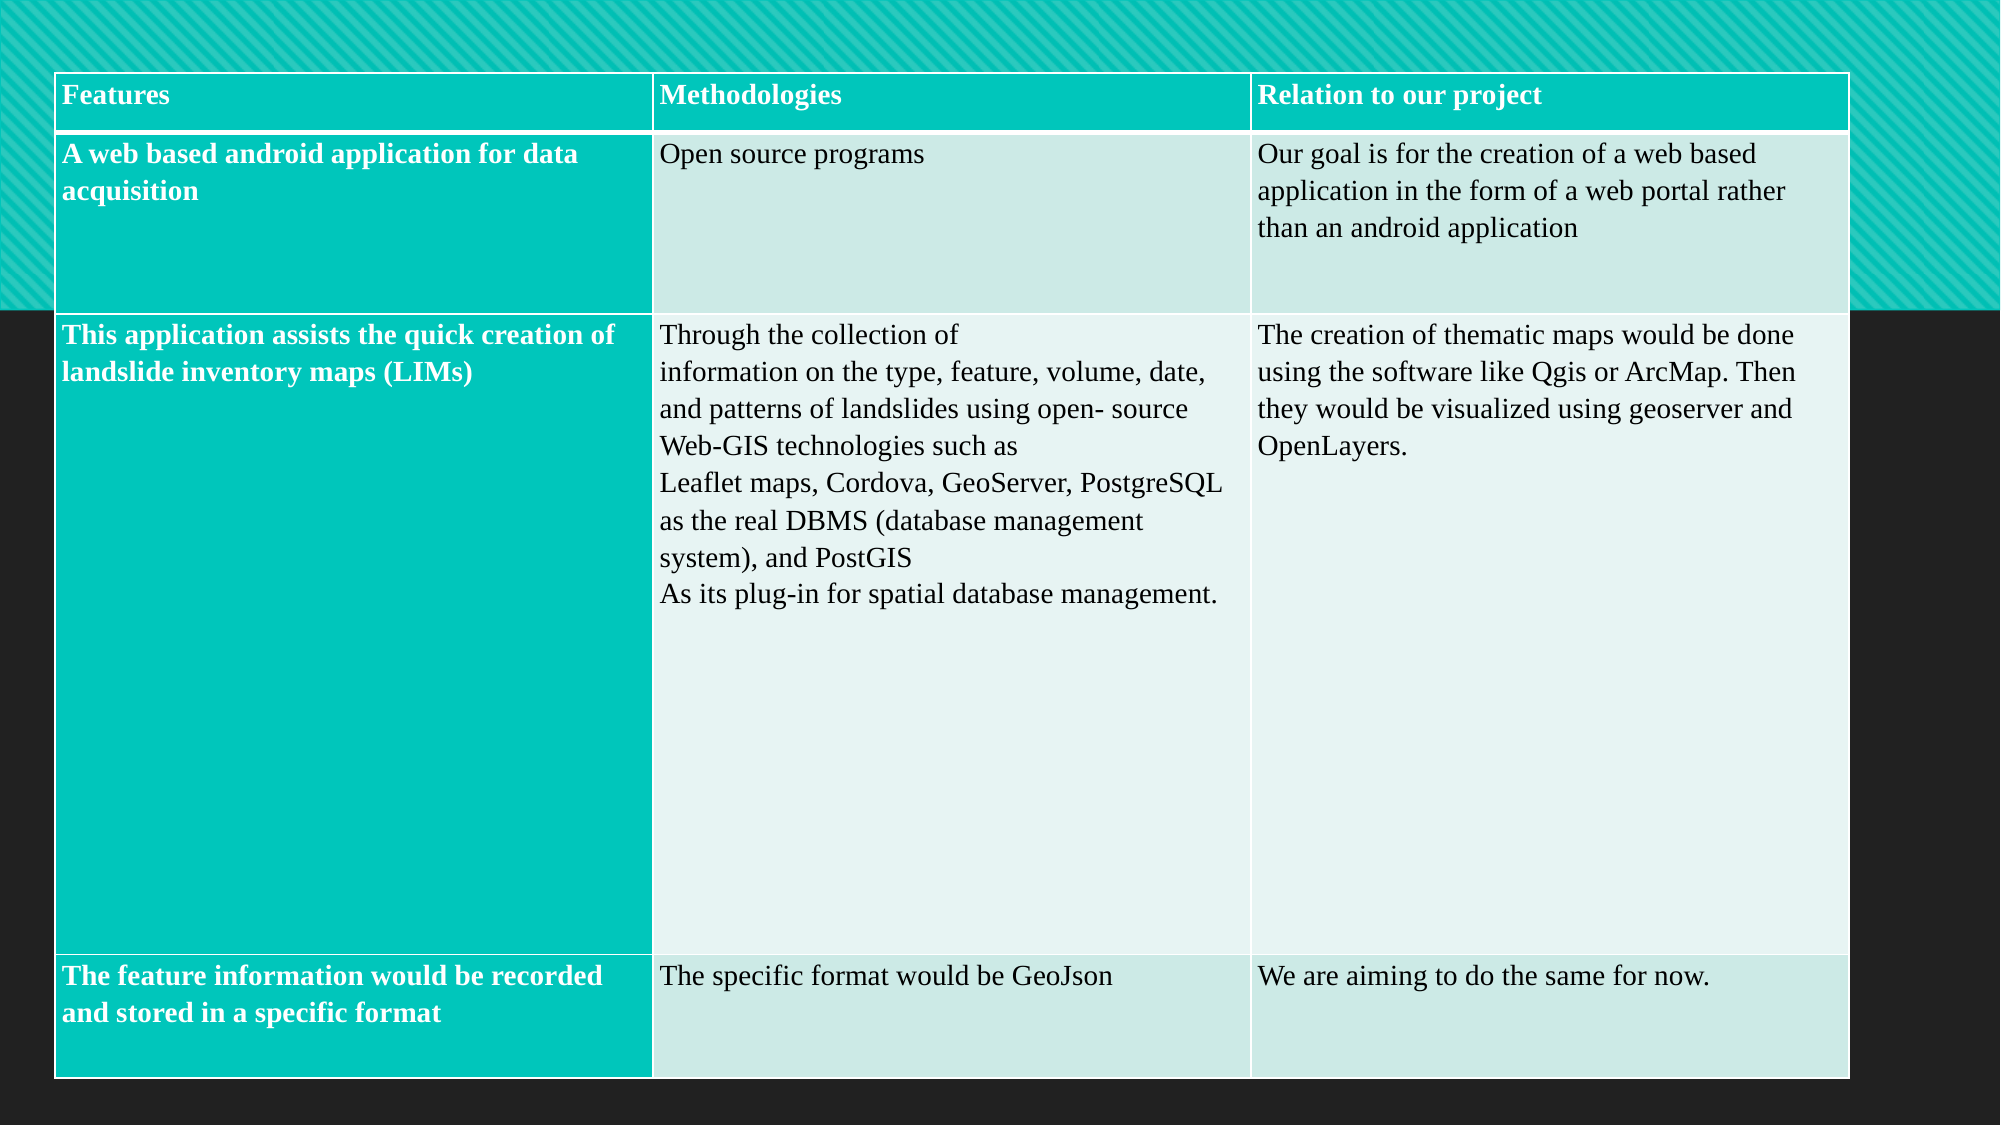

| Features | Methodologies | Relation to our project |
| --- | --- | --- |
| A web based android application for data acquisition | Open source programs | Our goal is for the creation of a web based application in the form of a web portal rather than an android application |
| This application assists the quick creation of landslide inventory maps (LIMs) | Through the collection of information on the type, feature, volume, date, and patterns of landslides using open- source Web-GIS technologies such as Leaflet maps, Cordova, GeoServer, PostgreSQL as the real DBMS (database management system), and PostGIS As its plug-in for spatial database management. | The creation of thematic maps would be done using the software like Qgis or ArcMap. Then they would be visualized using geoserver and OpenLayers. |
| The feature information would be recorded and stored in a specific format | The specific format would be GeoJson | We are aiming to do the same for now. |
# Literature Review
An offline–online Web-GIS Android application for Fast data acquisition of landslide hazard and risk
Roya Olyazadeh1, Karen Sudmeier-Rieux1, Michel Jaboyedoff1, Marc-Henri Derron1, and Sanjaya Devkota2

University of Lausanne, ISTE – Institut des Sciences de la Terre, Faculté des géosciences et de l’environnement, Lausanne, Switzerland.

Department of Civil Engineering, Institute of Engineering, Tribhuvan University, Kathmandu, Nepal
Reference:
https://www.nat-hazards-earth-syst-sci.net/17/549/2017/